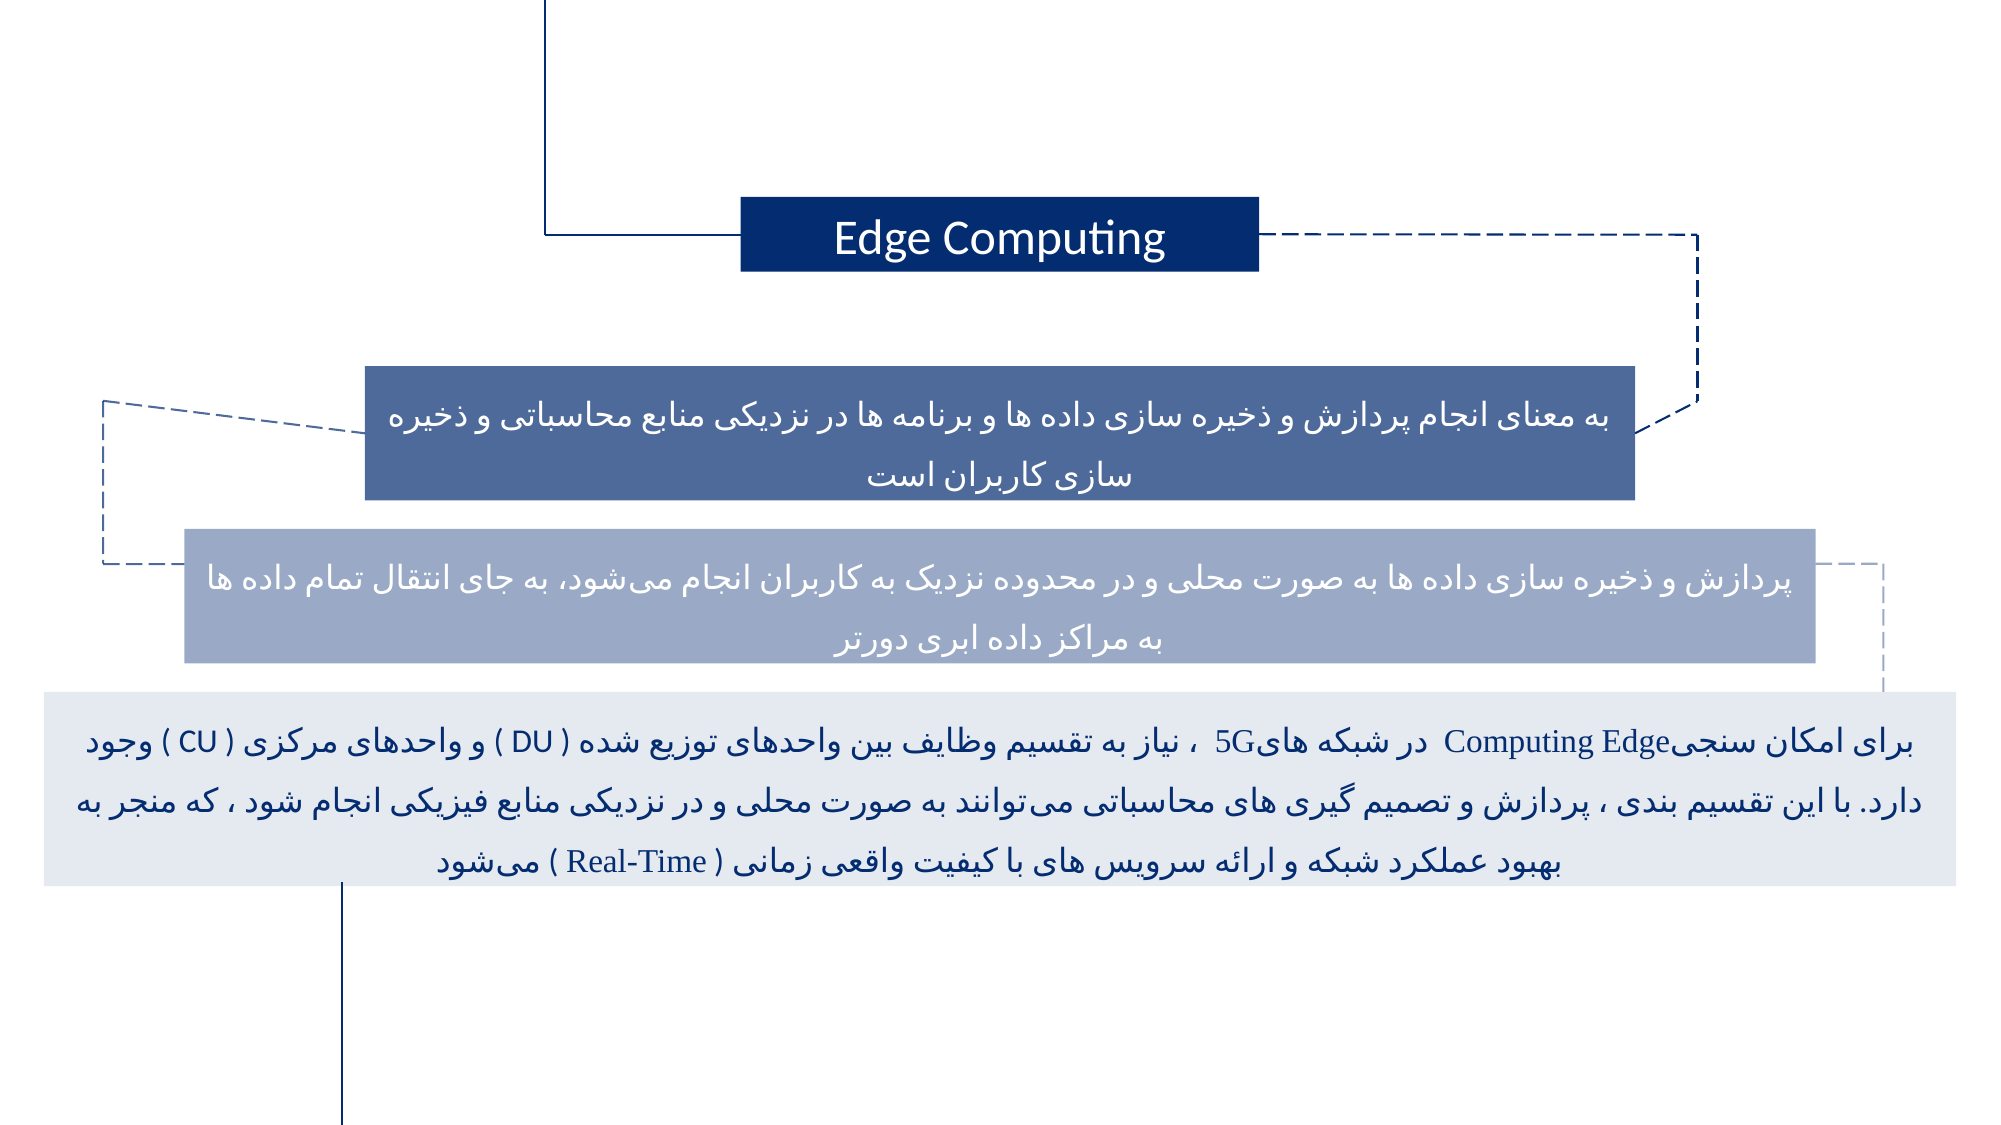

Edge Computing
به معنای انجام پردازش و ذخیره سازی داده ها و برنامه ها در نزدیکی منابع محاسباتی و ذخیره سازی کاربران است
پردازش و ذخیره سازی داده ها به صورت محلی و در محدوده نزدیک به کاربران انجام می‌شود، به جای انتقال تمام داده ها به مراکز داده ابری دورتر
برای امکان سنجیComputing Edge  در شبکه های5G  ، نیاز به تقسیم وظایف بین واحدهای توزیع شده ( DU ) و واحدهای مرکزی ( CU ) وجود دارد. با این تقسیم بندی ، پردازش و تصمیم گیری های محاسباتی می‌توانند به صورت محلی و در نزدیکی منابع فیزیکی انجام شود ، که منجر به بهبود عملکرد شبکه و ارائه سرویس های با کیفیت واقعی زمانی ( Real-Time ) می‌شود